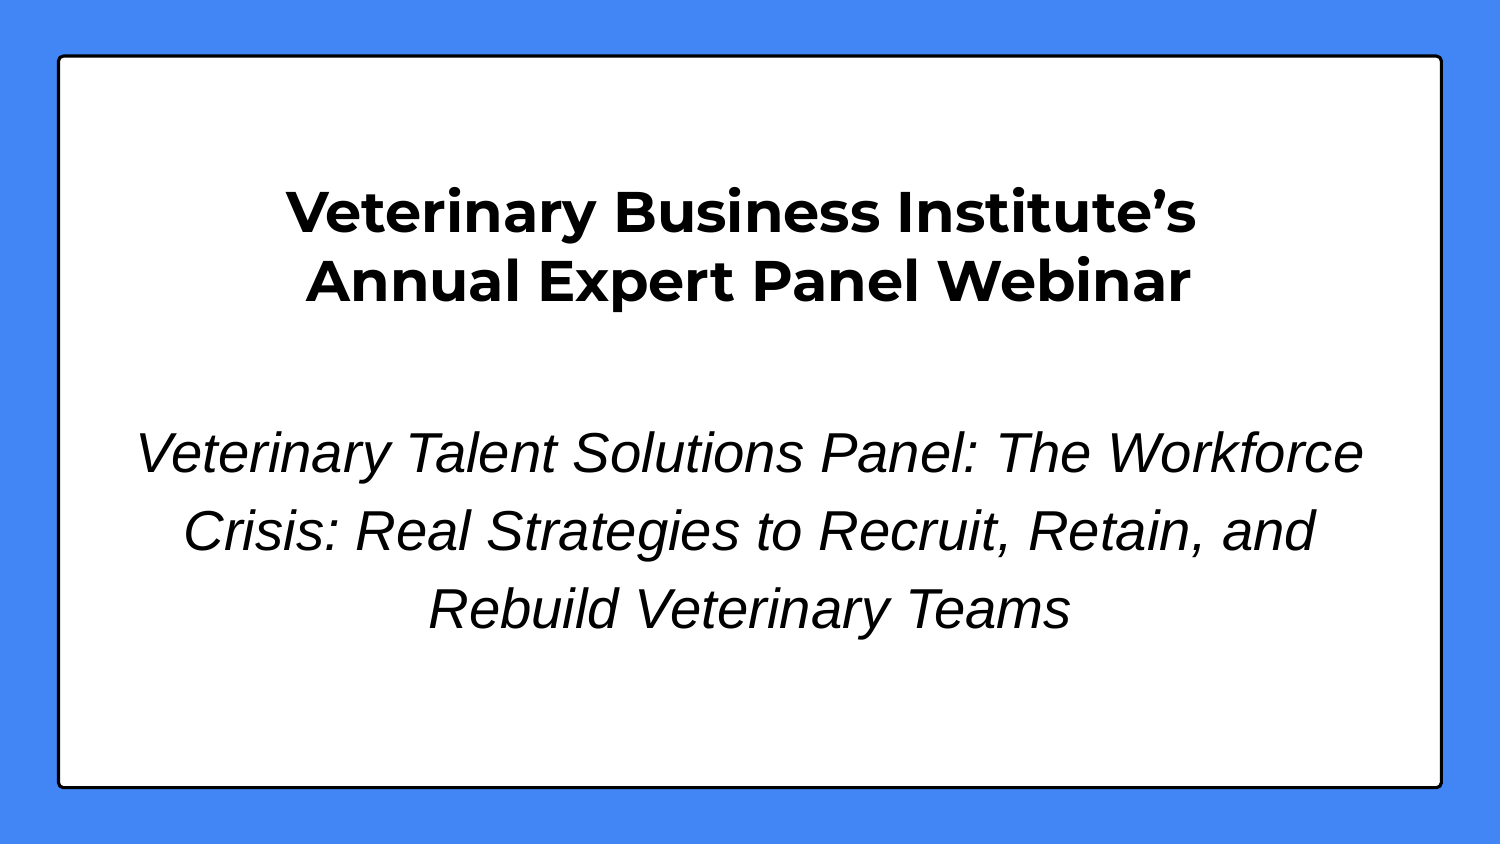

Veterinary Business Institute’s
Annual Expert Panel Webinar

Veterinary Talent Solutions Panel: The Workforce Crisis: Real Strategies to Recruit, Retain, and Rebuild Veterinary Teams